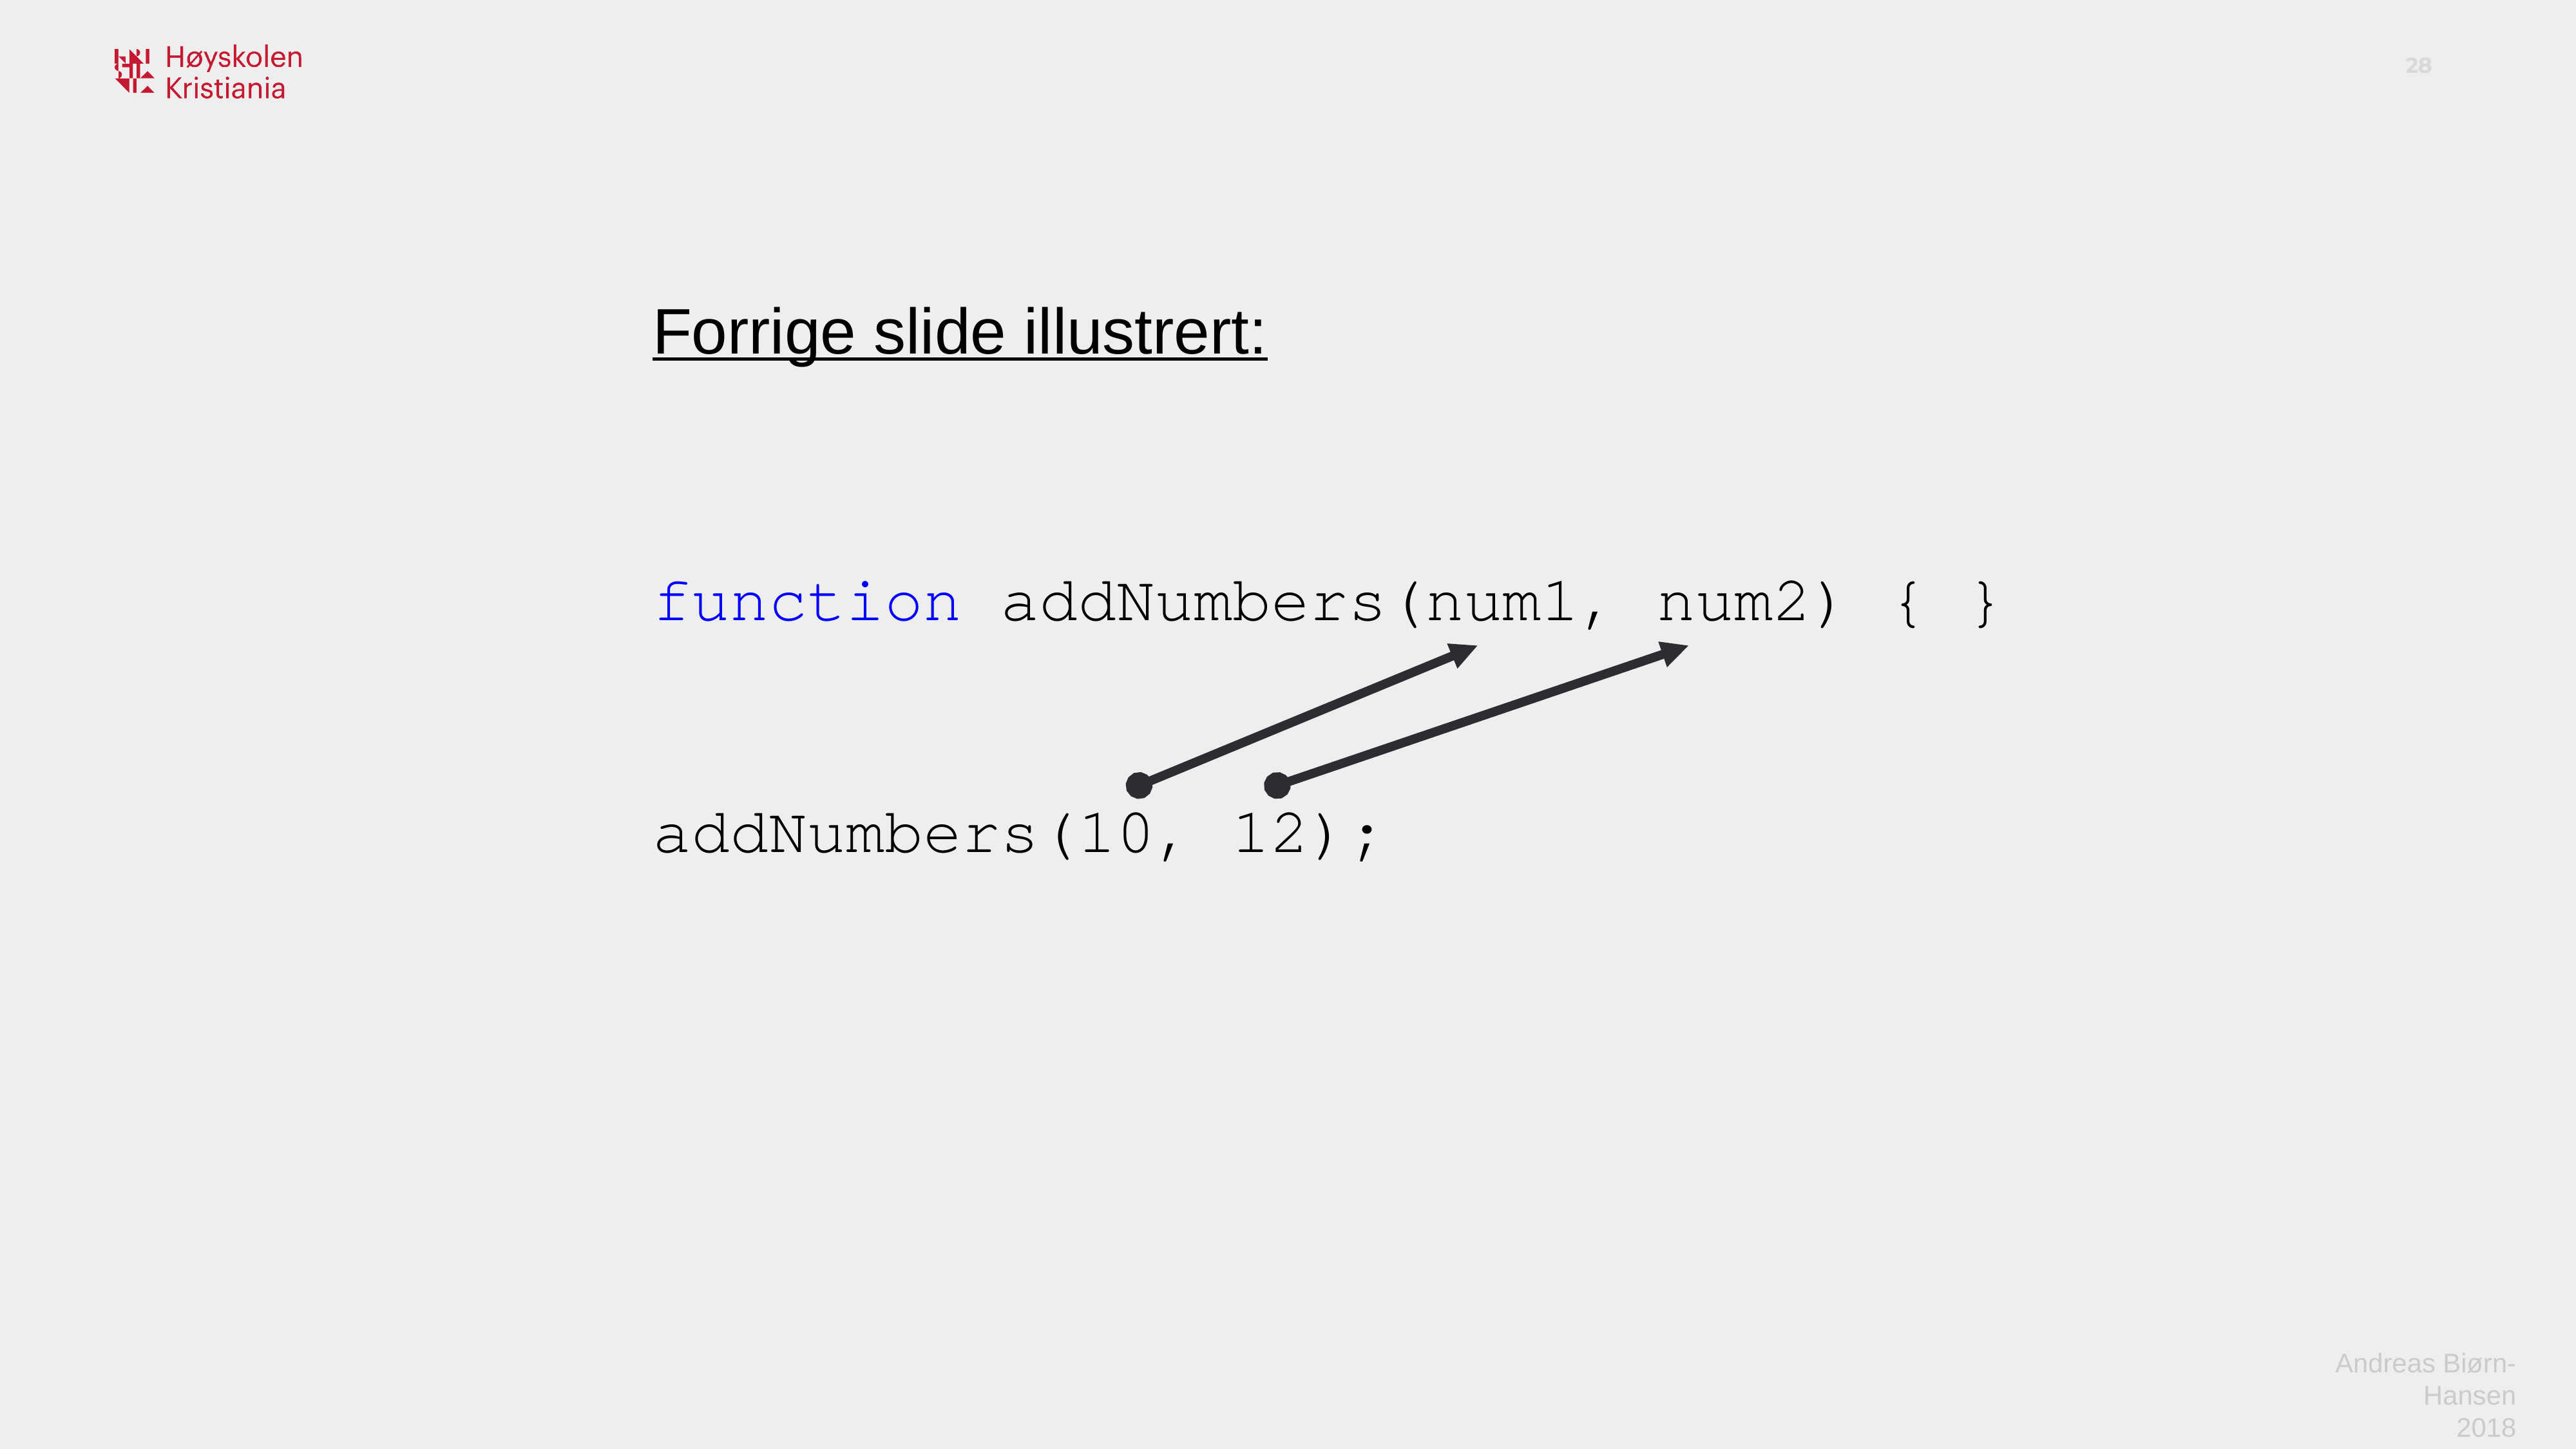

Forrige slide illustrert:
function addNumbers(num1, num2) { }

addNumbers(10, 12);